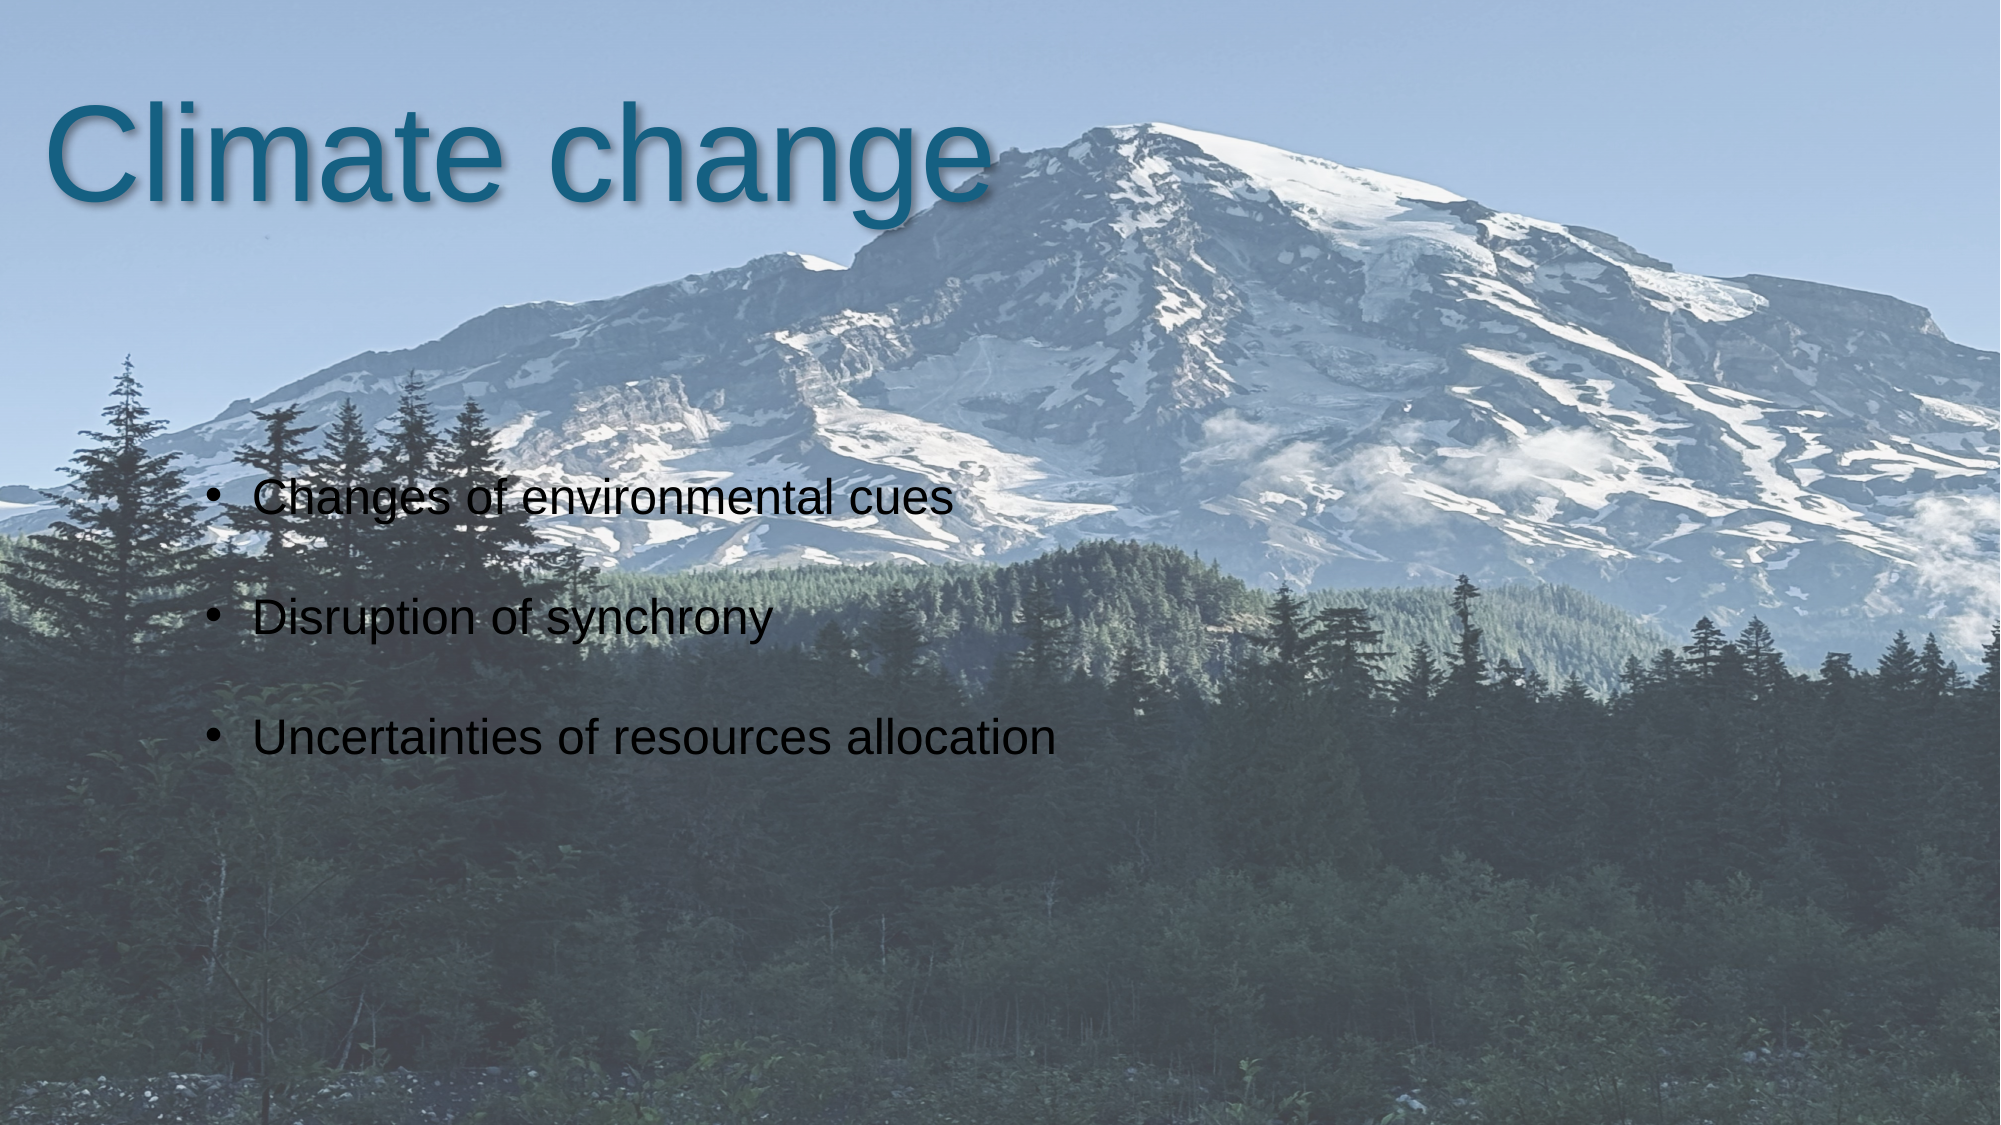

Climate change
#
Changes of environmental cues

Disruption of synchrony

Uncertainties of resources allocation